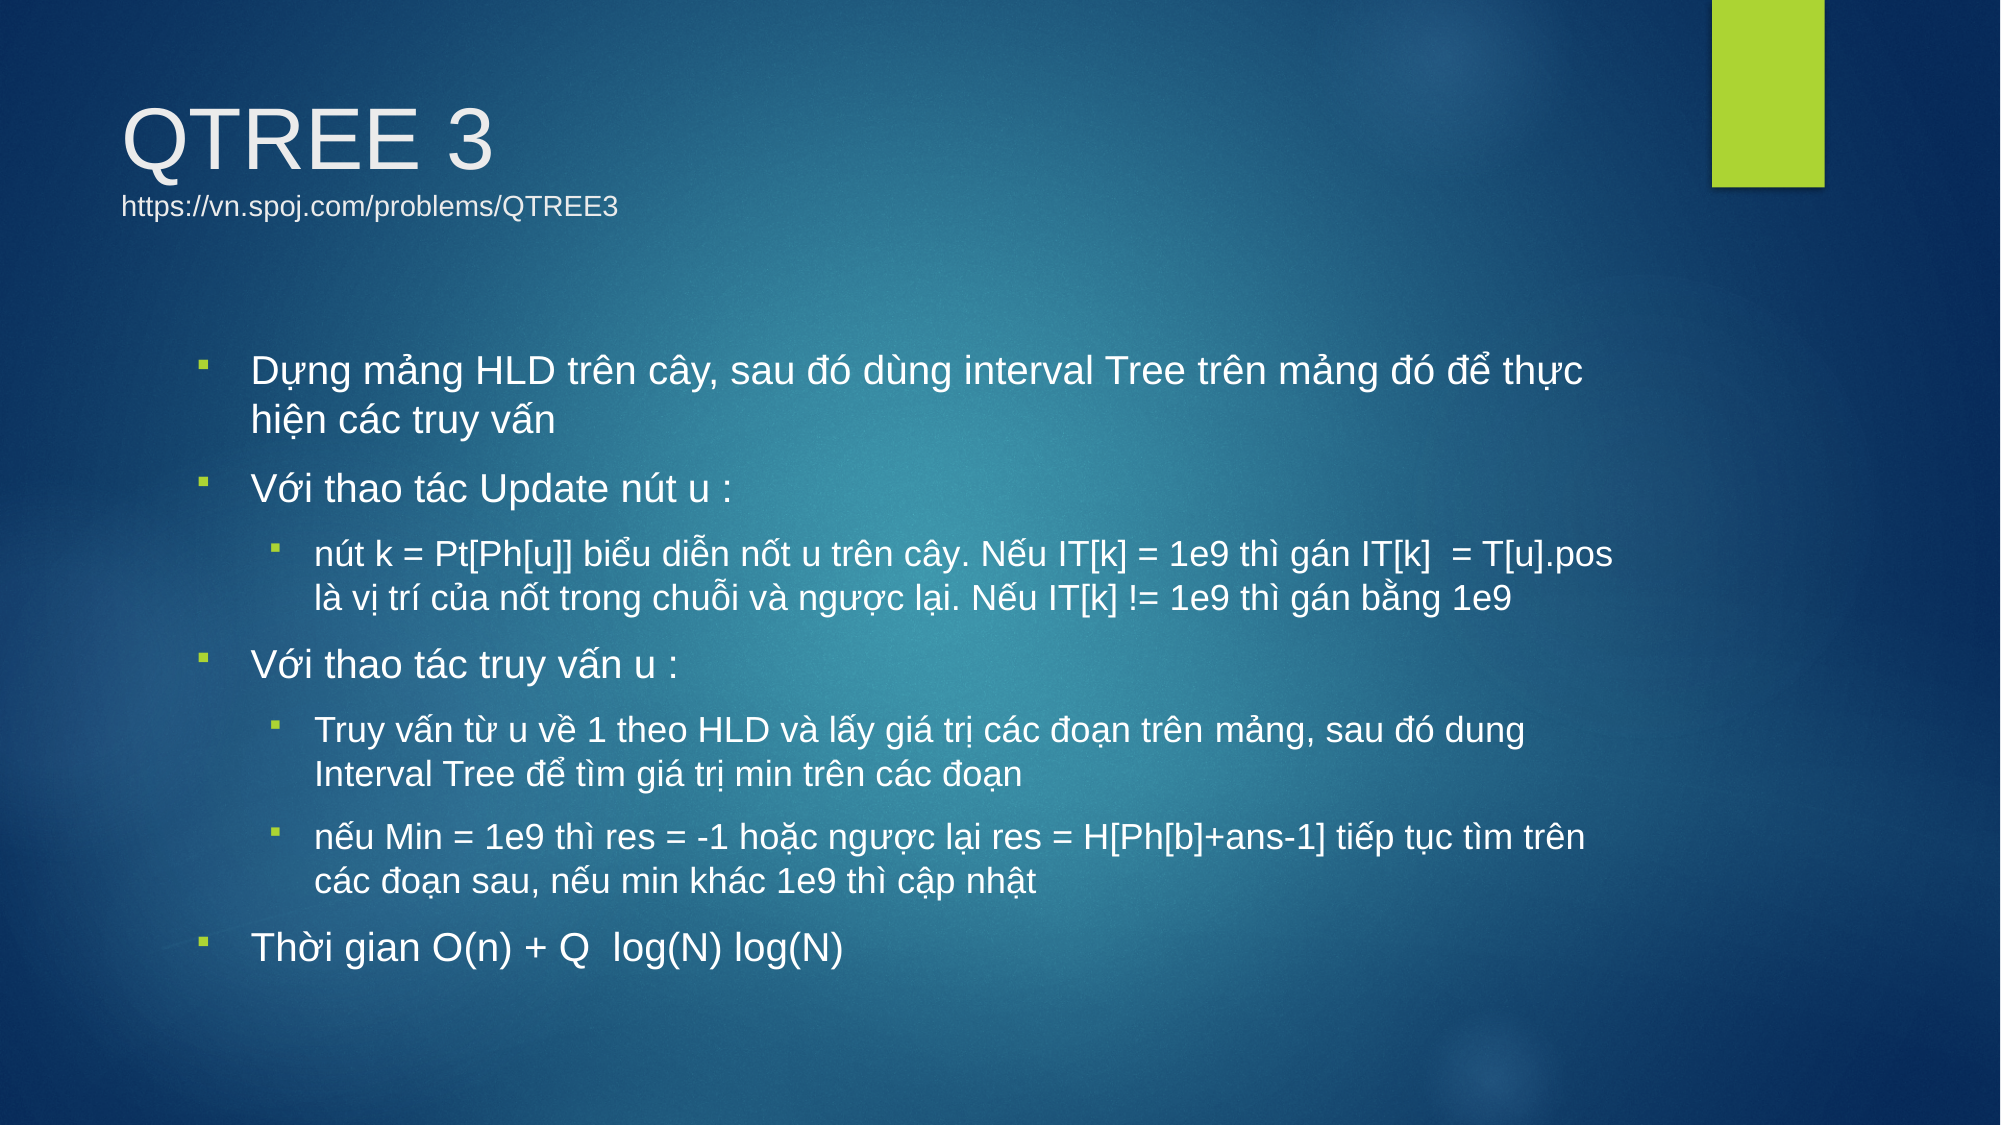

# QTREE 3 https://vn.spoj.com/problems/QTREE3
Dựng mảng HLD trên cây, sau đó dùng interval Tree trên mảng đó để thực hiện các truy vấn
Với thao tác Update nút u :
nút k = Pt[Ph[u]] biểu diễn nốt u trên cây. Nếu IT[k] = 1e9 thì gán IT[k]  = T[u].pos là vị trí của nốt trong chuỗi và ngược lại. Nếu IT[k] != 1e9 thì gán bằng 1e9
Với thao tác truy vấn u :
Truy vấn từ u về 1 theo HLD và lấy giá trị các đoạn trên mảng, sau đó dung Interval Tree để tìm giá trị min trên các đoạn
nếu Min = 1e9 thì res = -1 hoặc ngược lại res = H[Ph[b]+ans-1] tiếp tục tìm trên các đoạn sau, nếu min khác 1e9 thì cập nhật
Thời gian O(n) + Q  log(N) log(N)